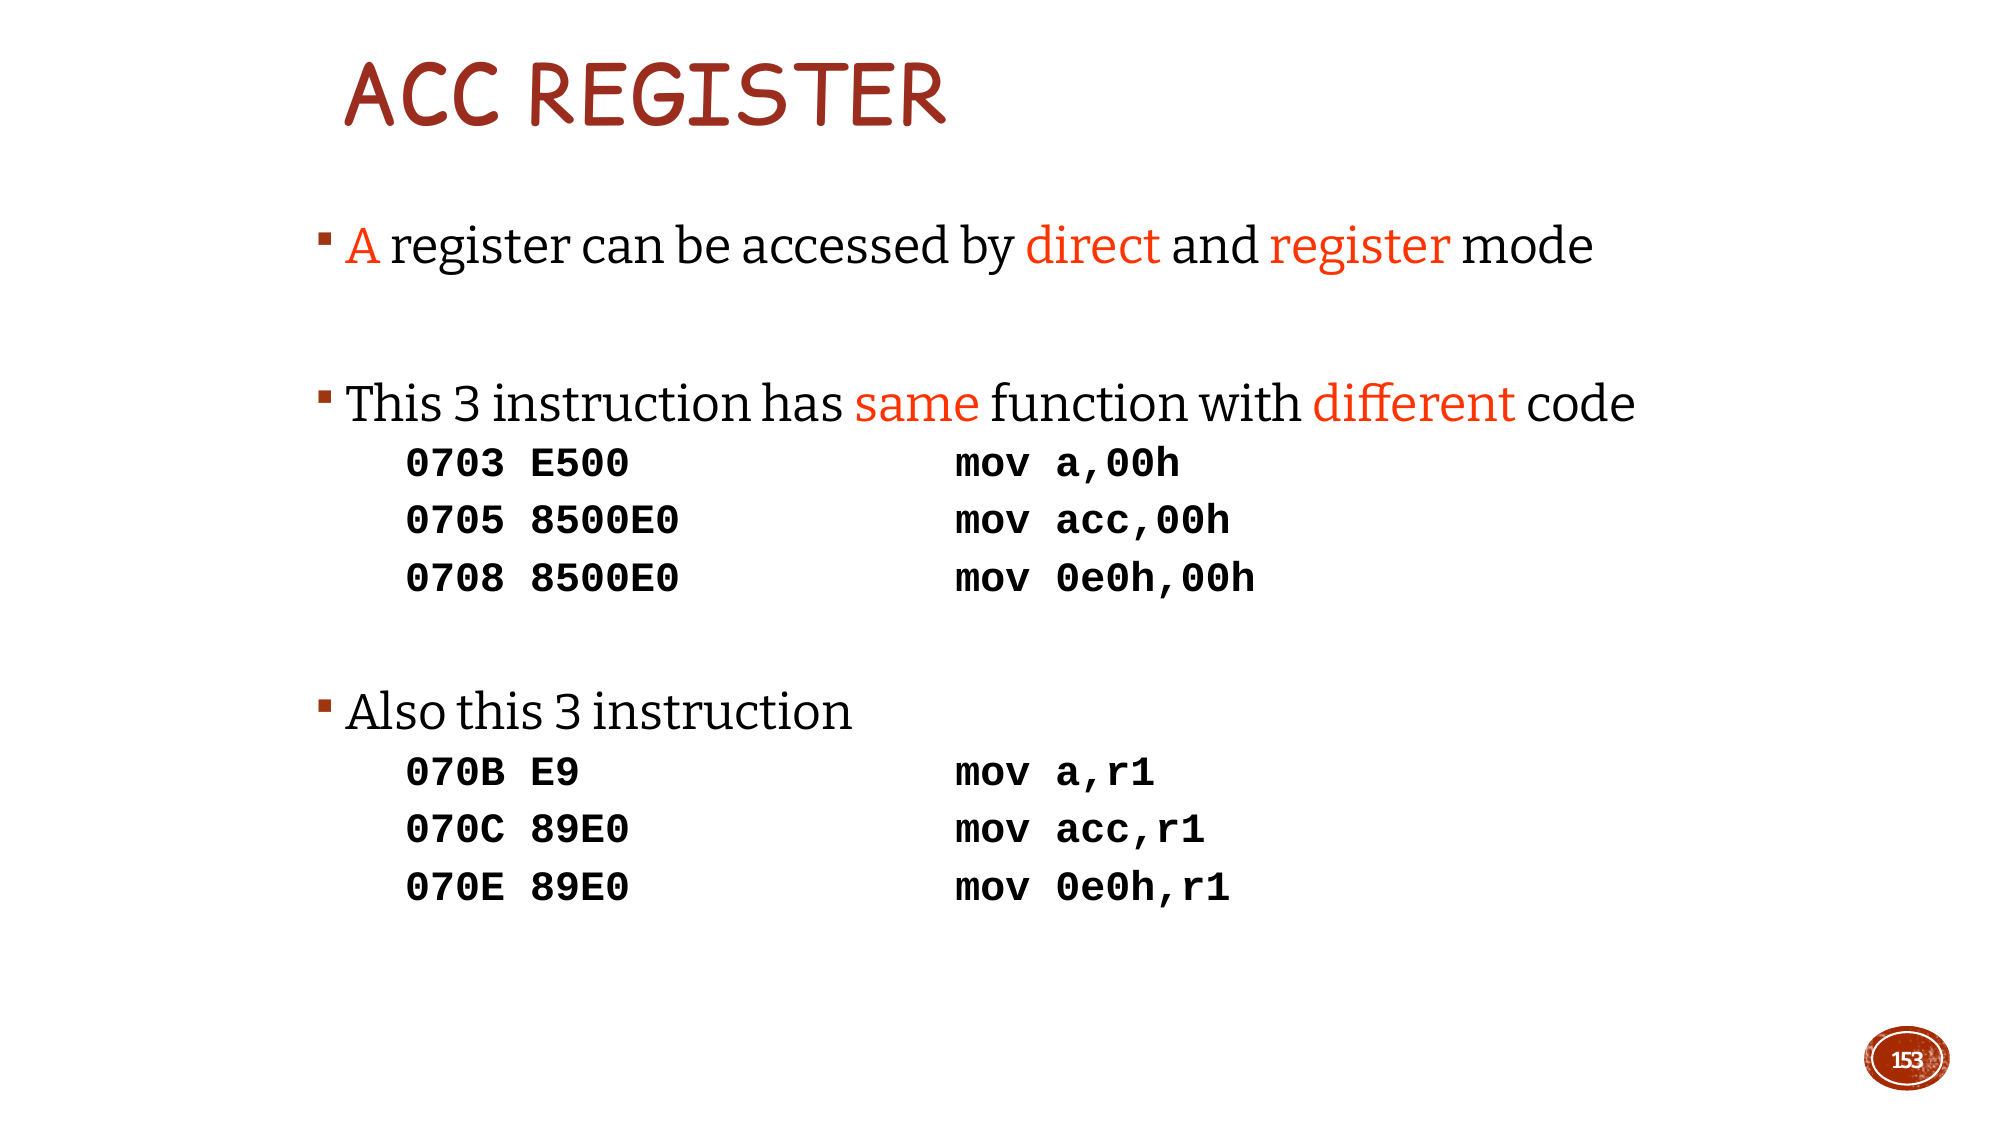

# Acc Register
A register can be accessed by direct and register mode

This 3 instruction has same function with different code
0703 E500             mov a,00h
0705 8500E0           mov acc,00h
0708 8500E0           mov 0e0h,00h

Also this 3 instruction
070B E9               mov a,r1
070C 89E0             mov acc,r1
070E 89E0             mov 0e0h,r1
153